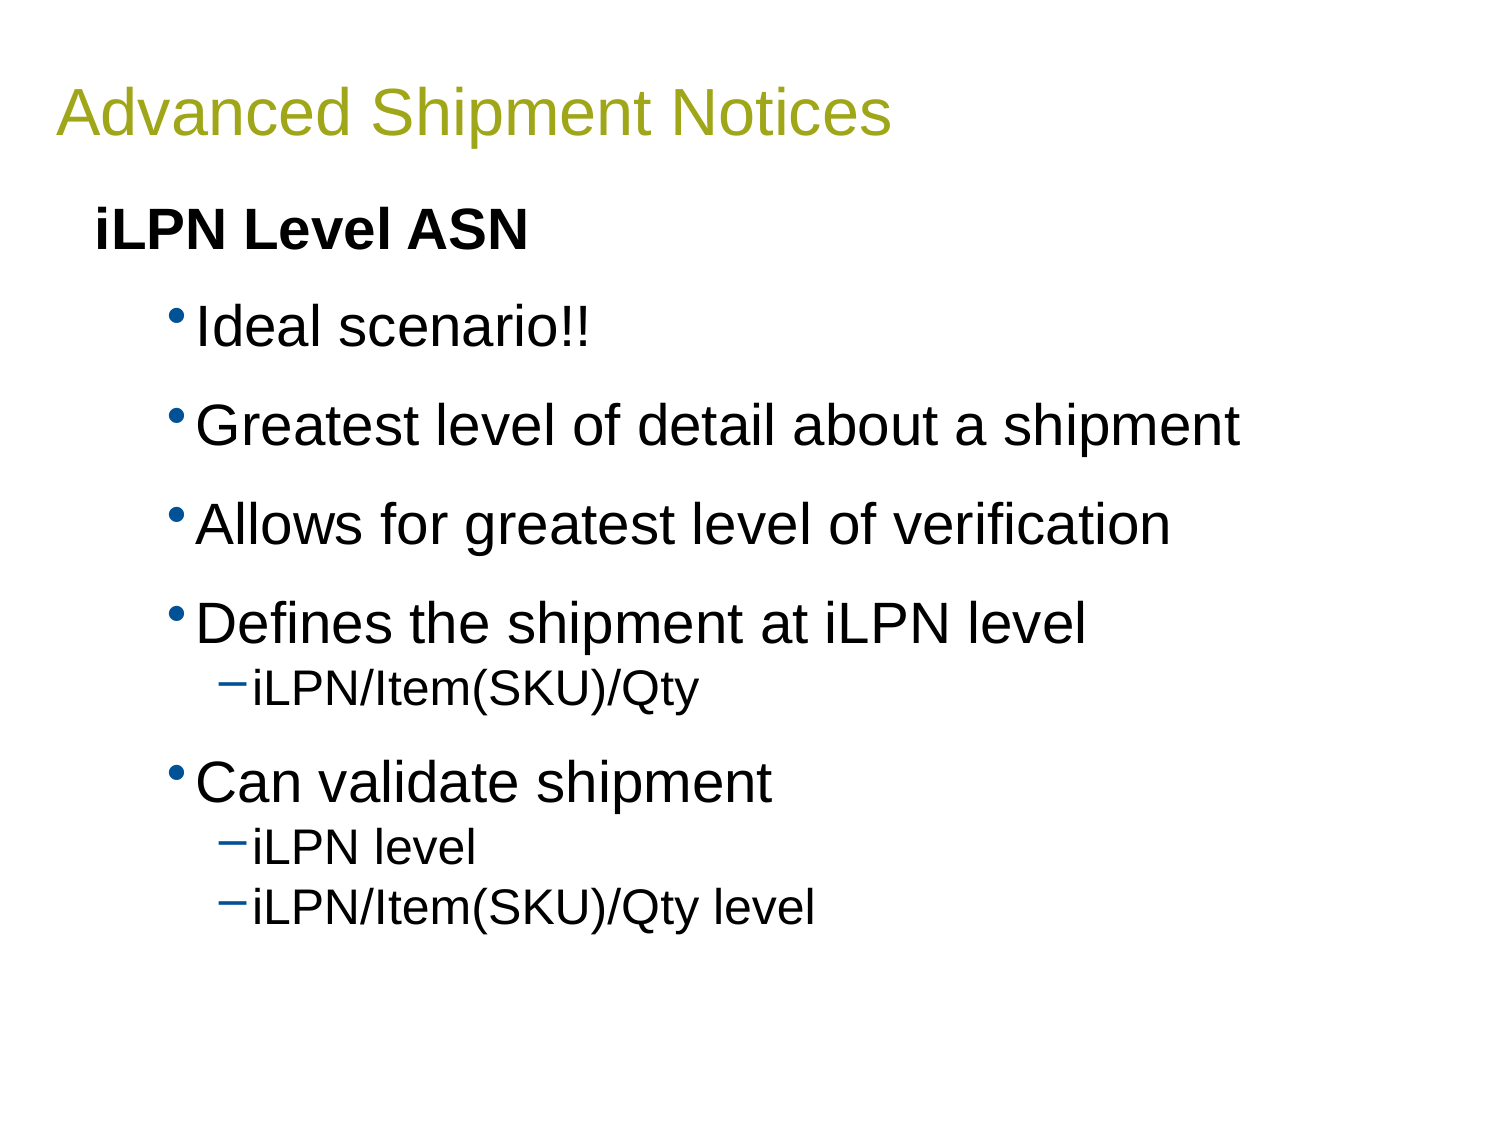

Advanced Shipment Notices
# iLPN Level ASN
Ideal scenario!!
Greatest level of detail about a shipment
Allows for greatest level of verification
Defines the shipment at iLPN level
iLPN/Item(SKU)/Qty
Can validate shipment
iLPN level
iLPN/Item(SKU)/Qty level